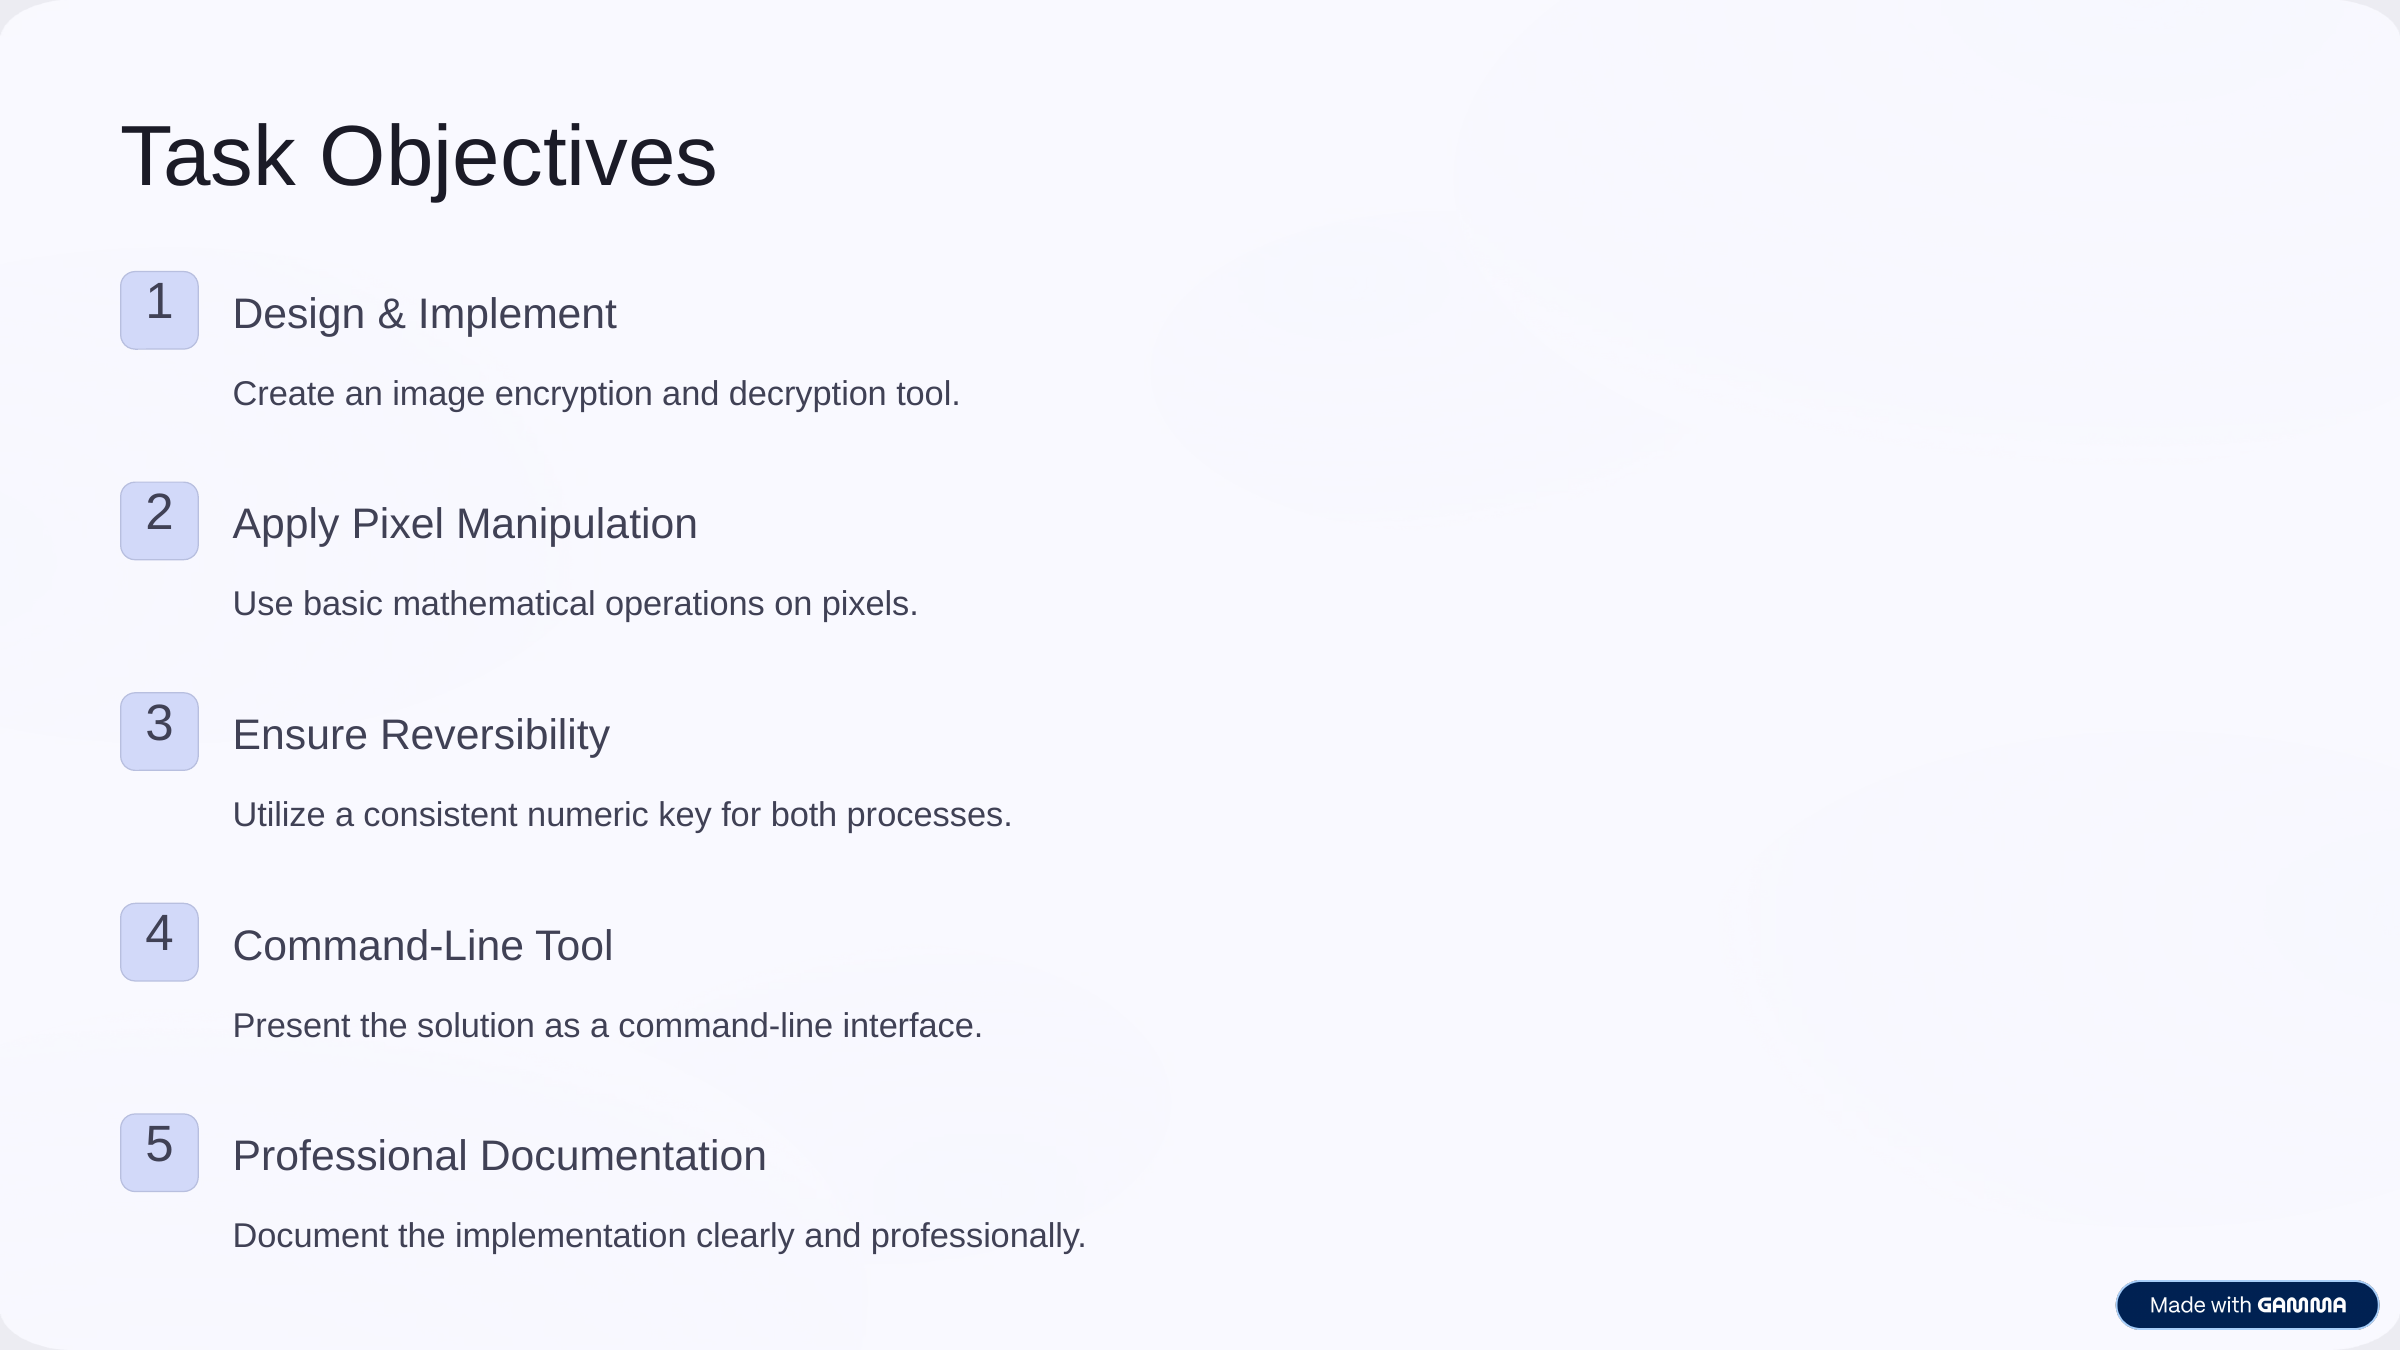

Task Objectives

1
Design & Implement
Create an image encryption and decryption tool.

2
Apply Pixel Manipulation
Use basic mathematical operations on pixels.

3
Ensure Reversibility
Utilize a consistent numeric key for both processes.

4
Command-Line Tool
Present the solution as a command-line interface.

5
Professional Documentation
Document the implementation clearly and professionally.